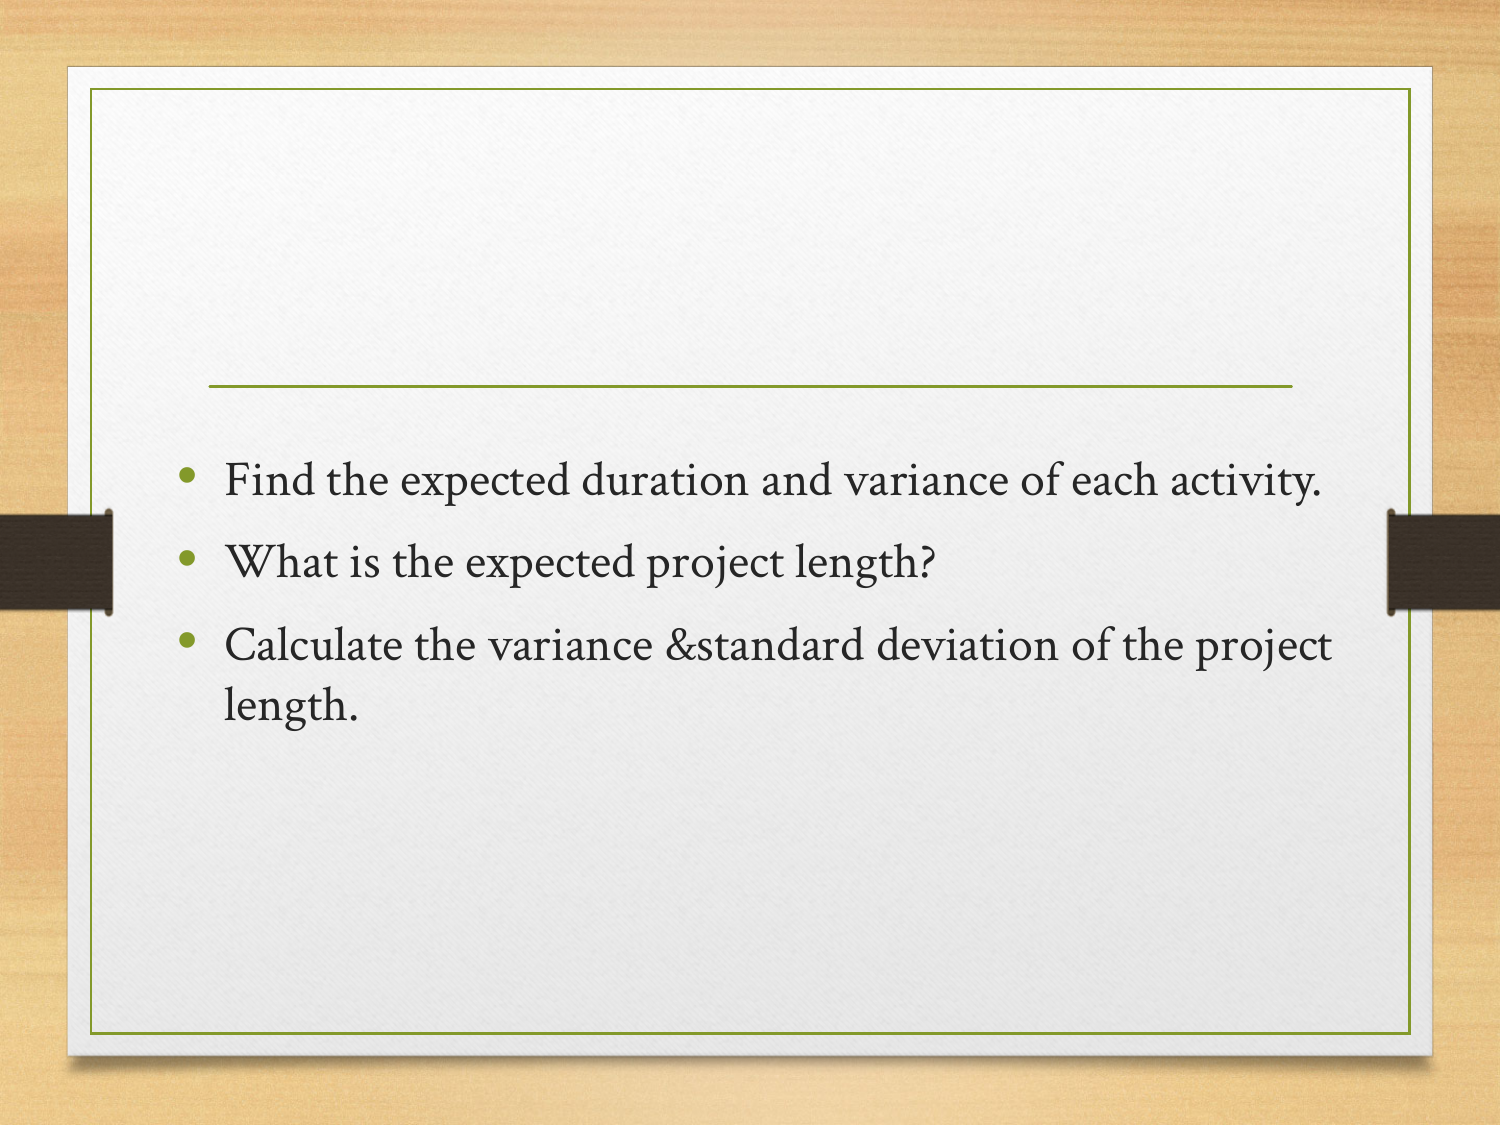

Find the expected duration and variance of each activity.
What is the expected project length?
Calculate the variance &standard deviation of the project length.